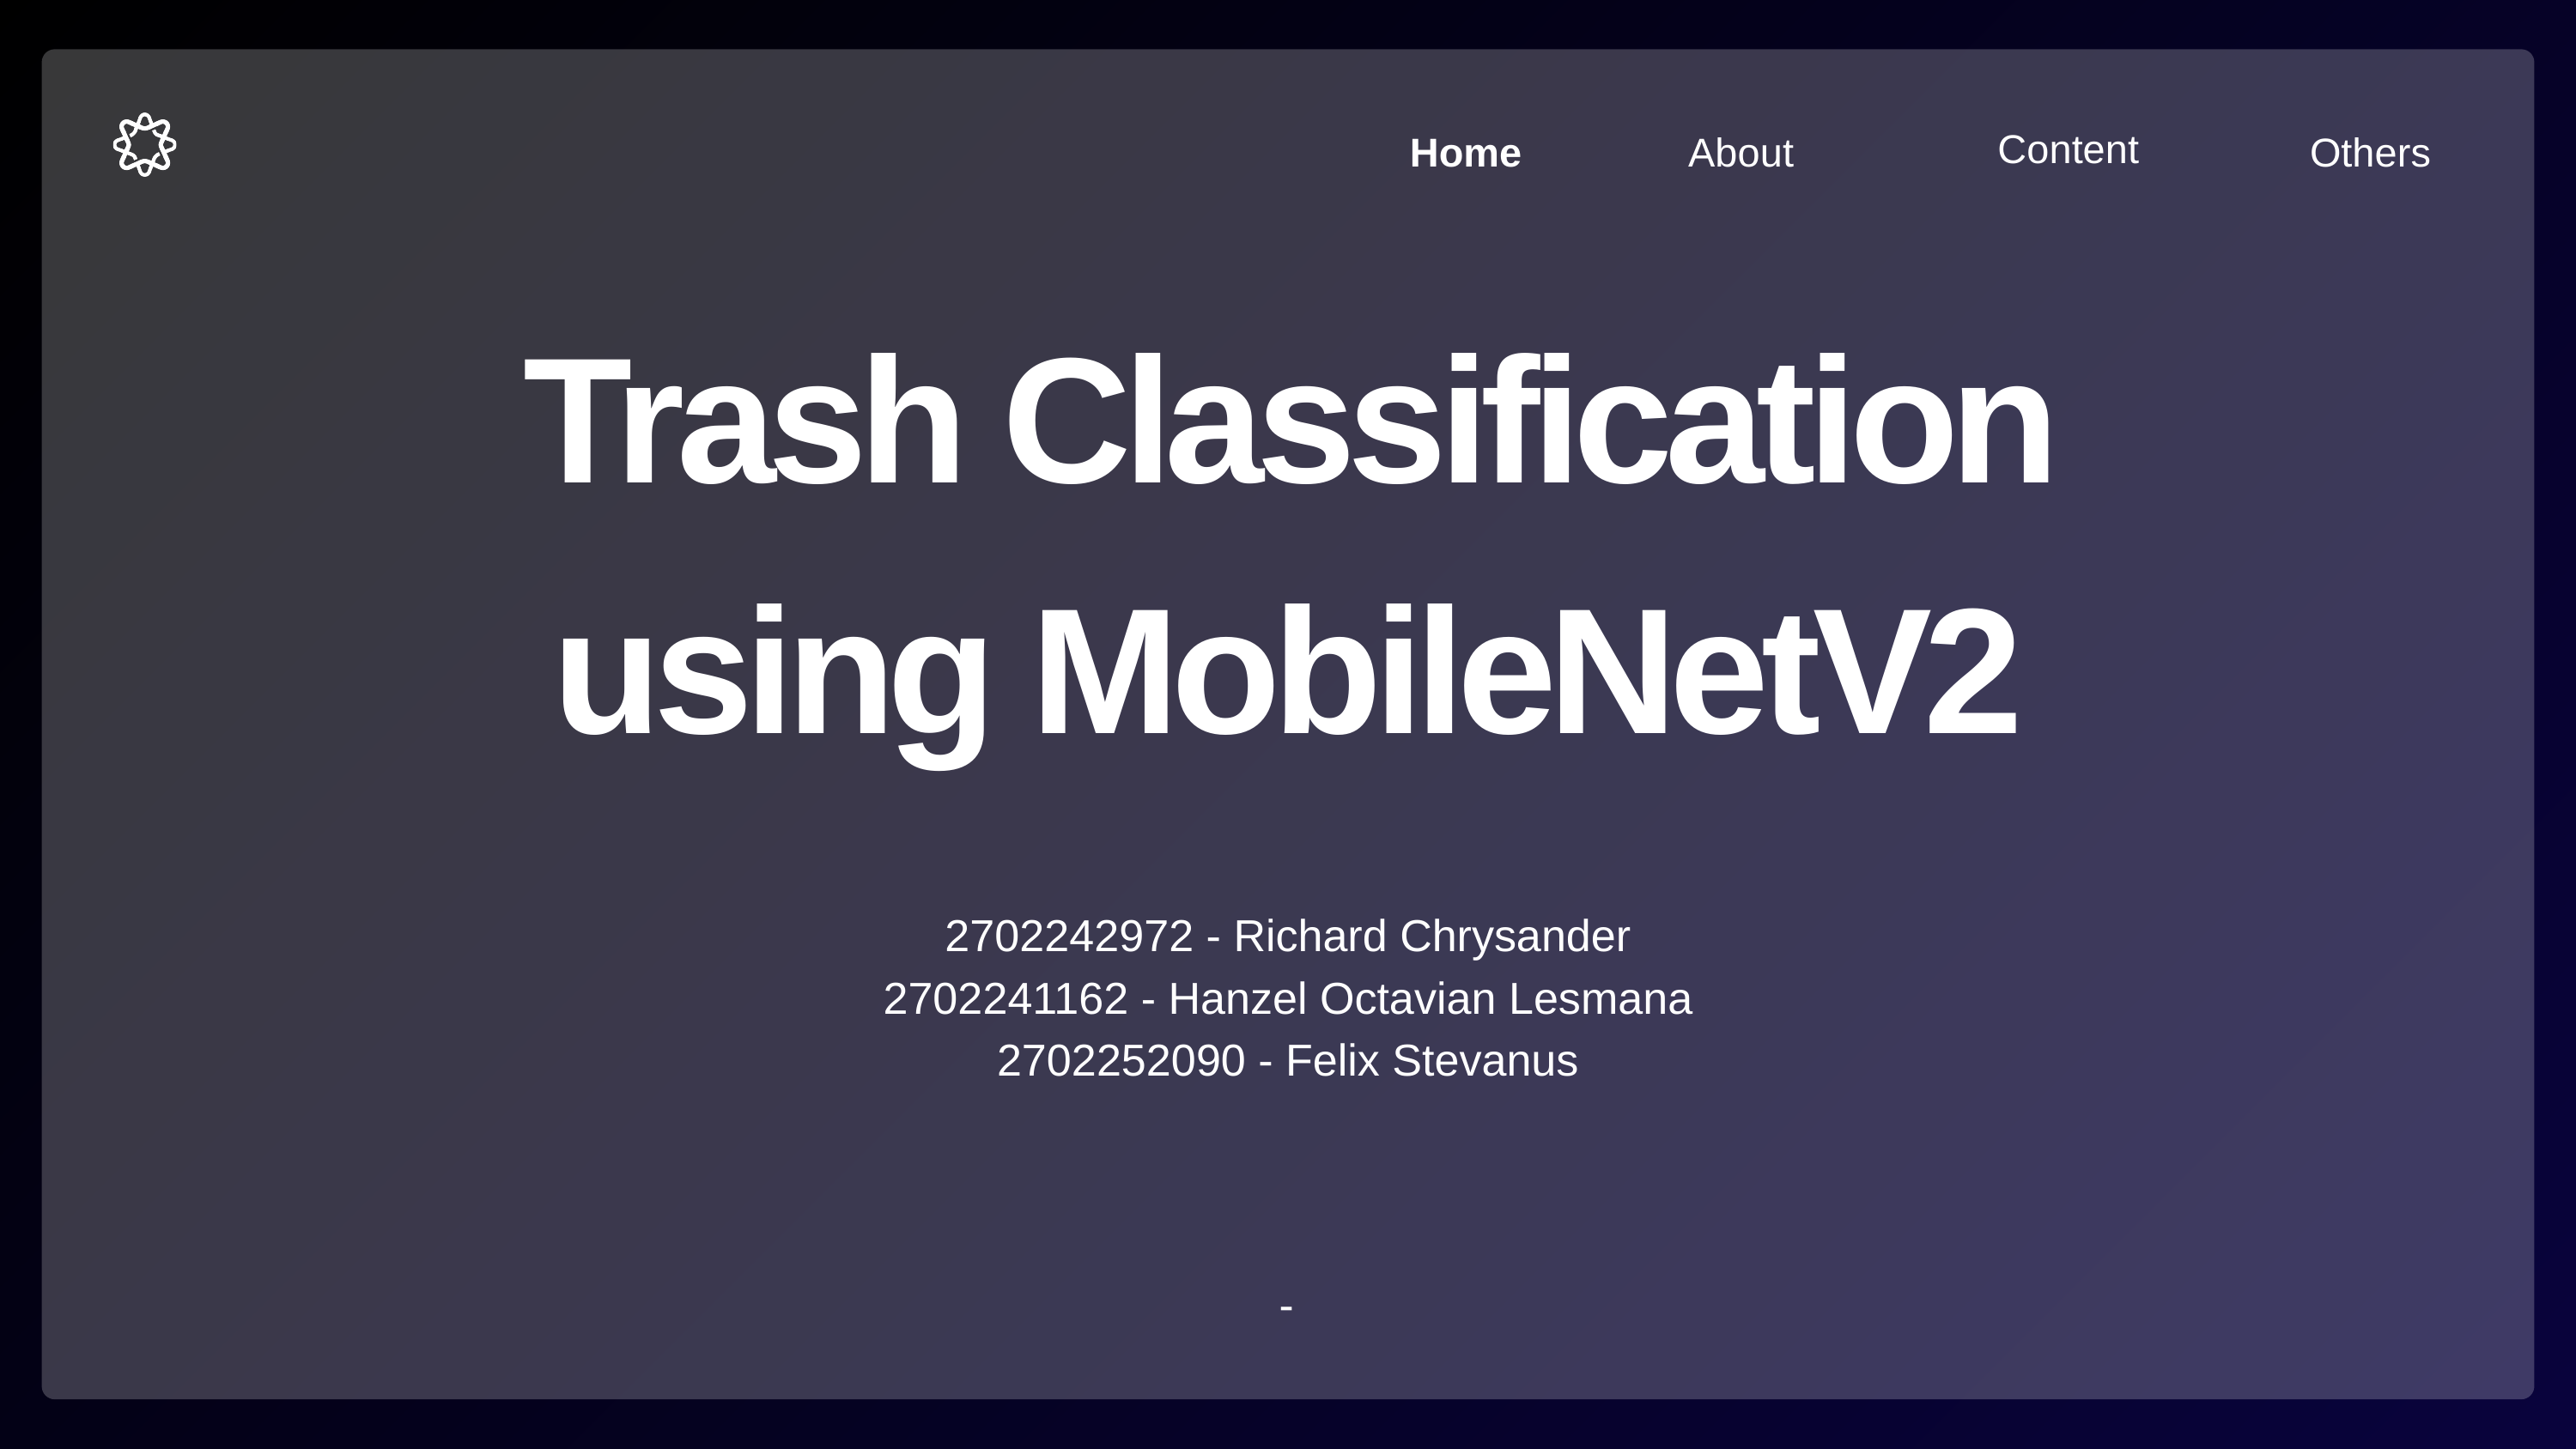

Content
Home
Others
About
Trash Classification using MobileNetV2
2702242972 - Richard Chrysander
2702241162 - Hanzel Octavian Lesmana
2702252090 - Felix Stevanus
-